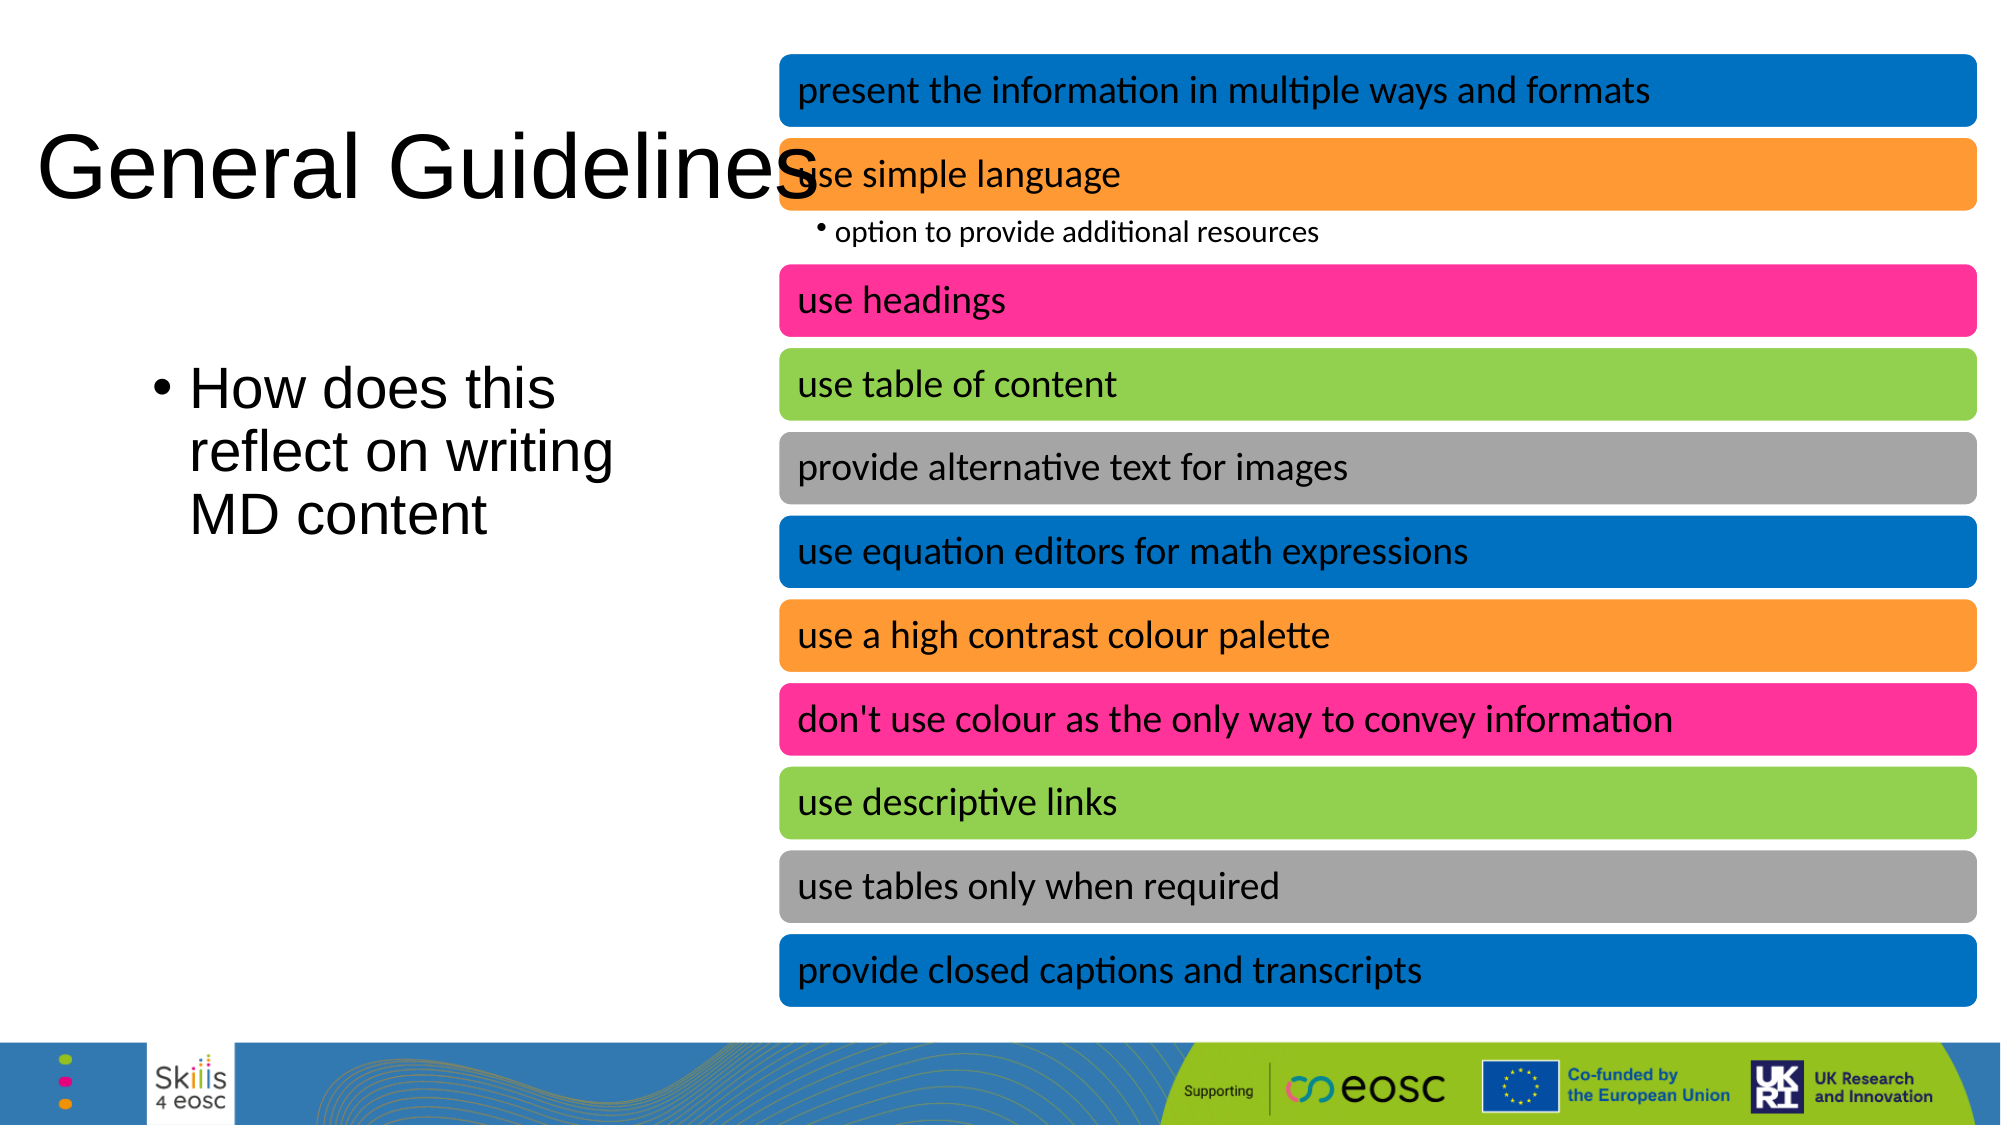

present the information in multiple ways and formats
use simple language
option to provide additional resources
use headings
use table of content
provide alternative text for images
use equation editors for math expressions
use a high contrast colour palette
don't use colour as the only way to convey information
use descriptive links
use tables only when required
provide closed captions and transcripts
# General Guidelines
How does this reflect on writing MD content